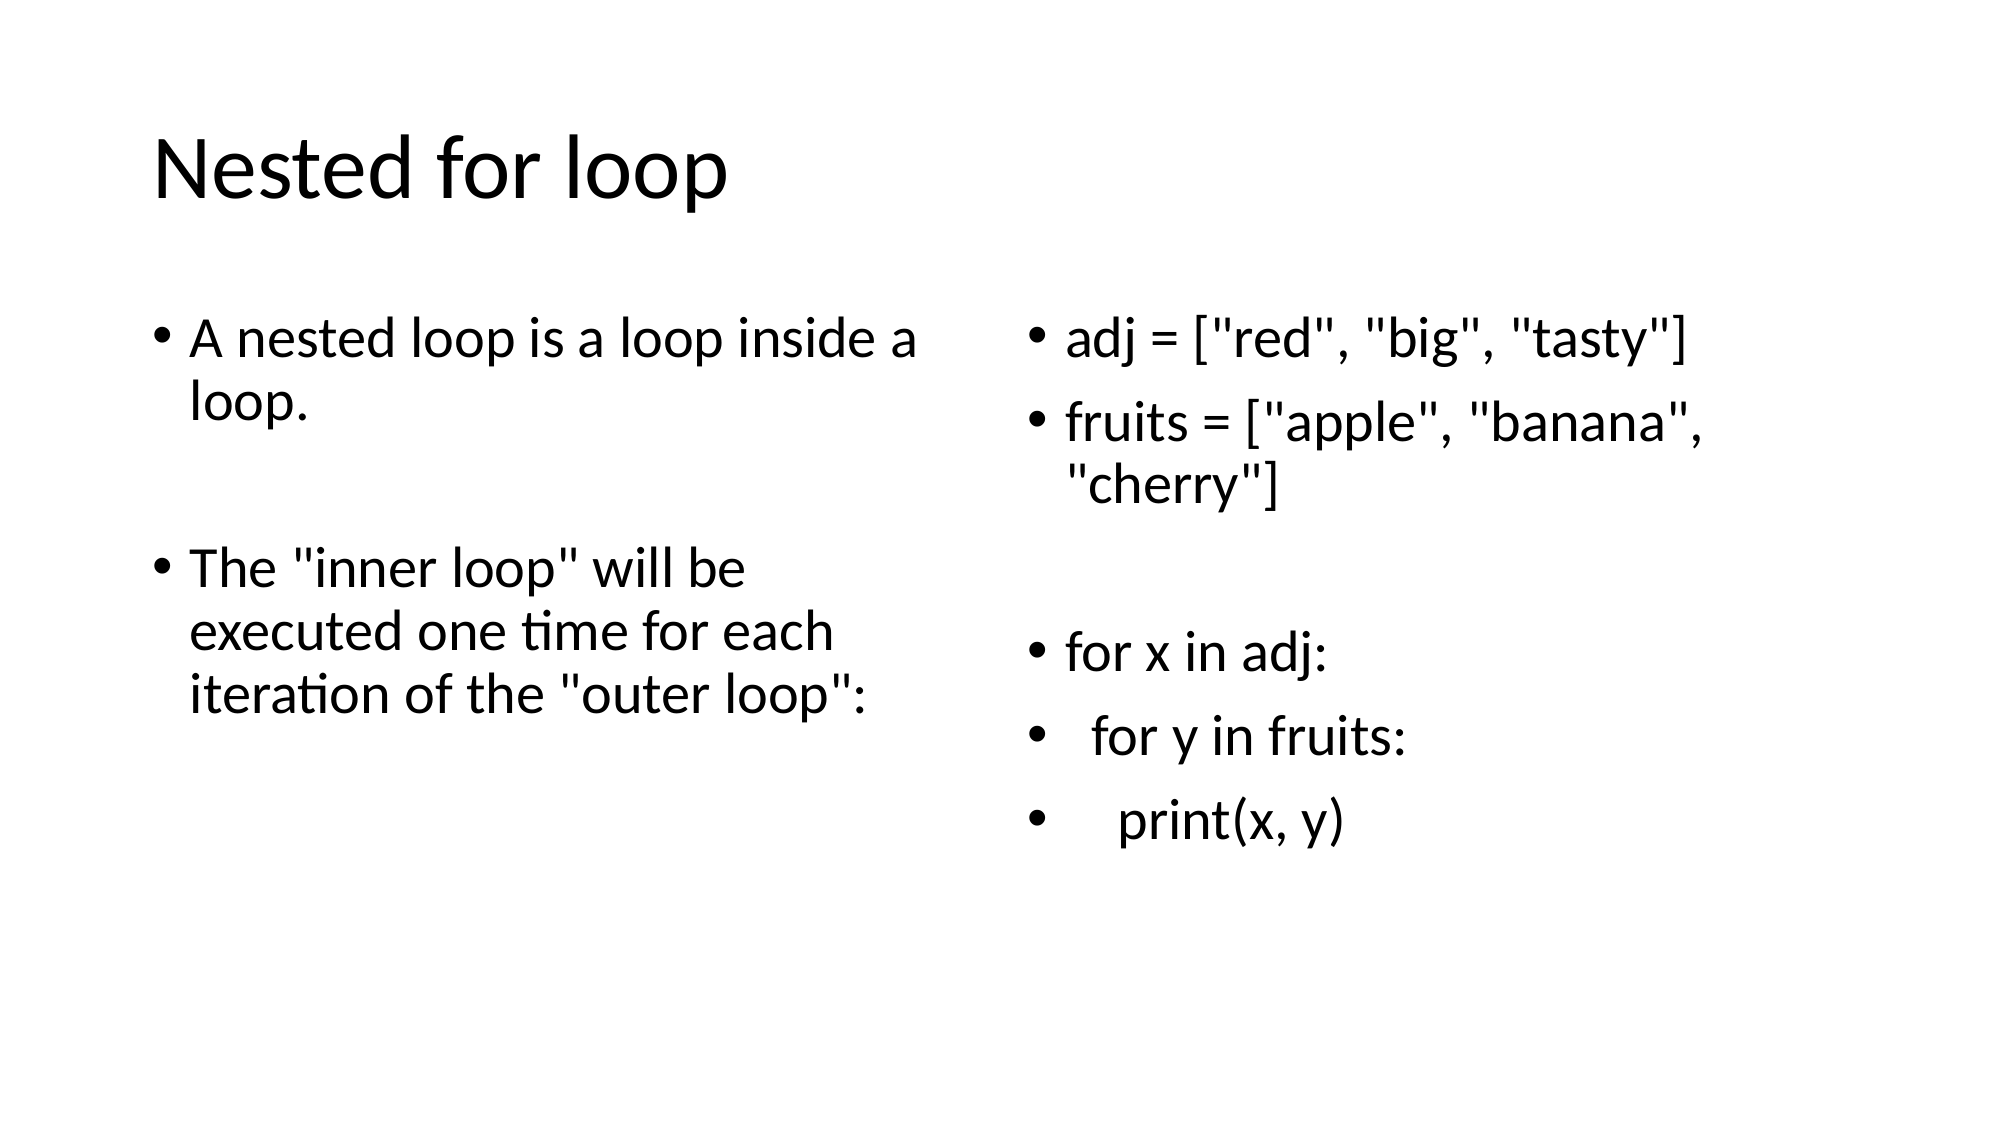

# Nested for loop
A nested loop is a loop inside a loop.

The "inner loop" will be executed one time for each iteration of the "outer loop":
adj = ["red", "big", "tasty"]
fruits = ["apple", "banana", "cherry"]

for x in adj:
  for y in fruits:
    print(x, y)